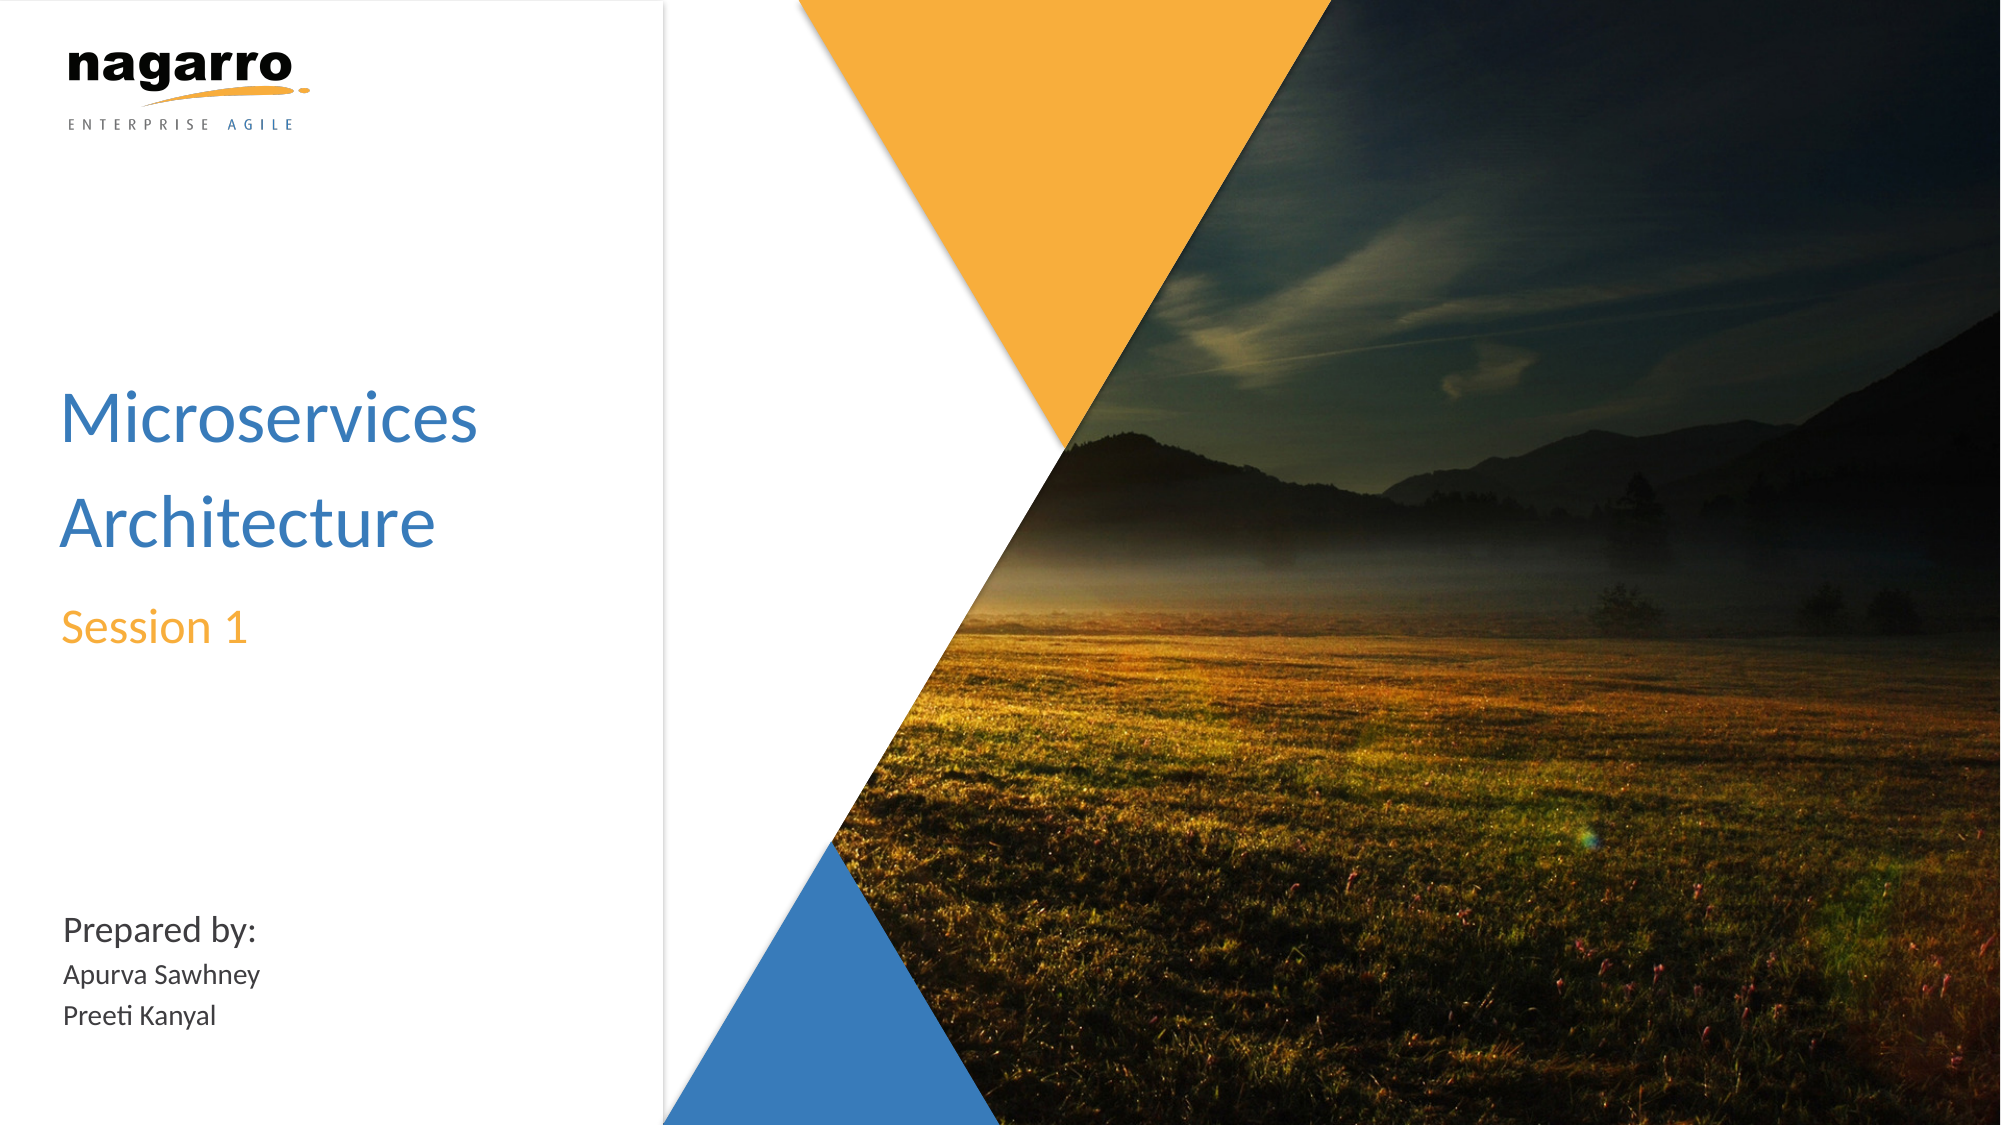

Microservices
Architecture
Session 1
Prepared by:
Apurva Sawhney
Preeti Kanyal